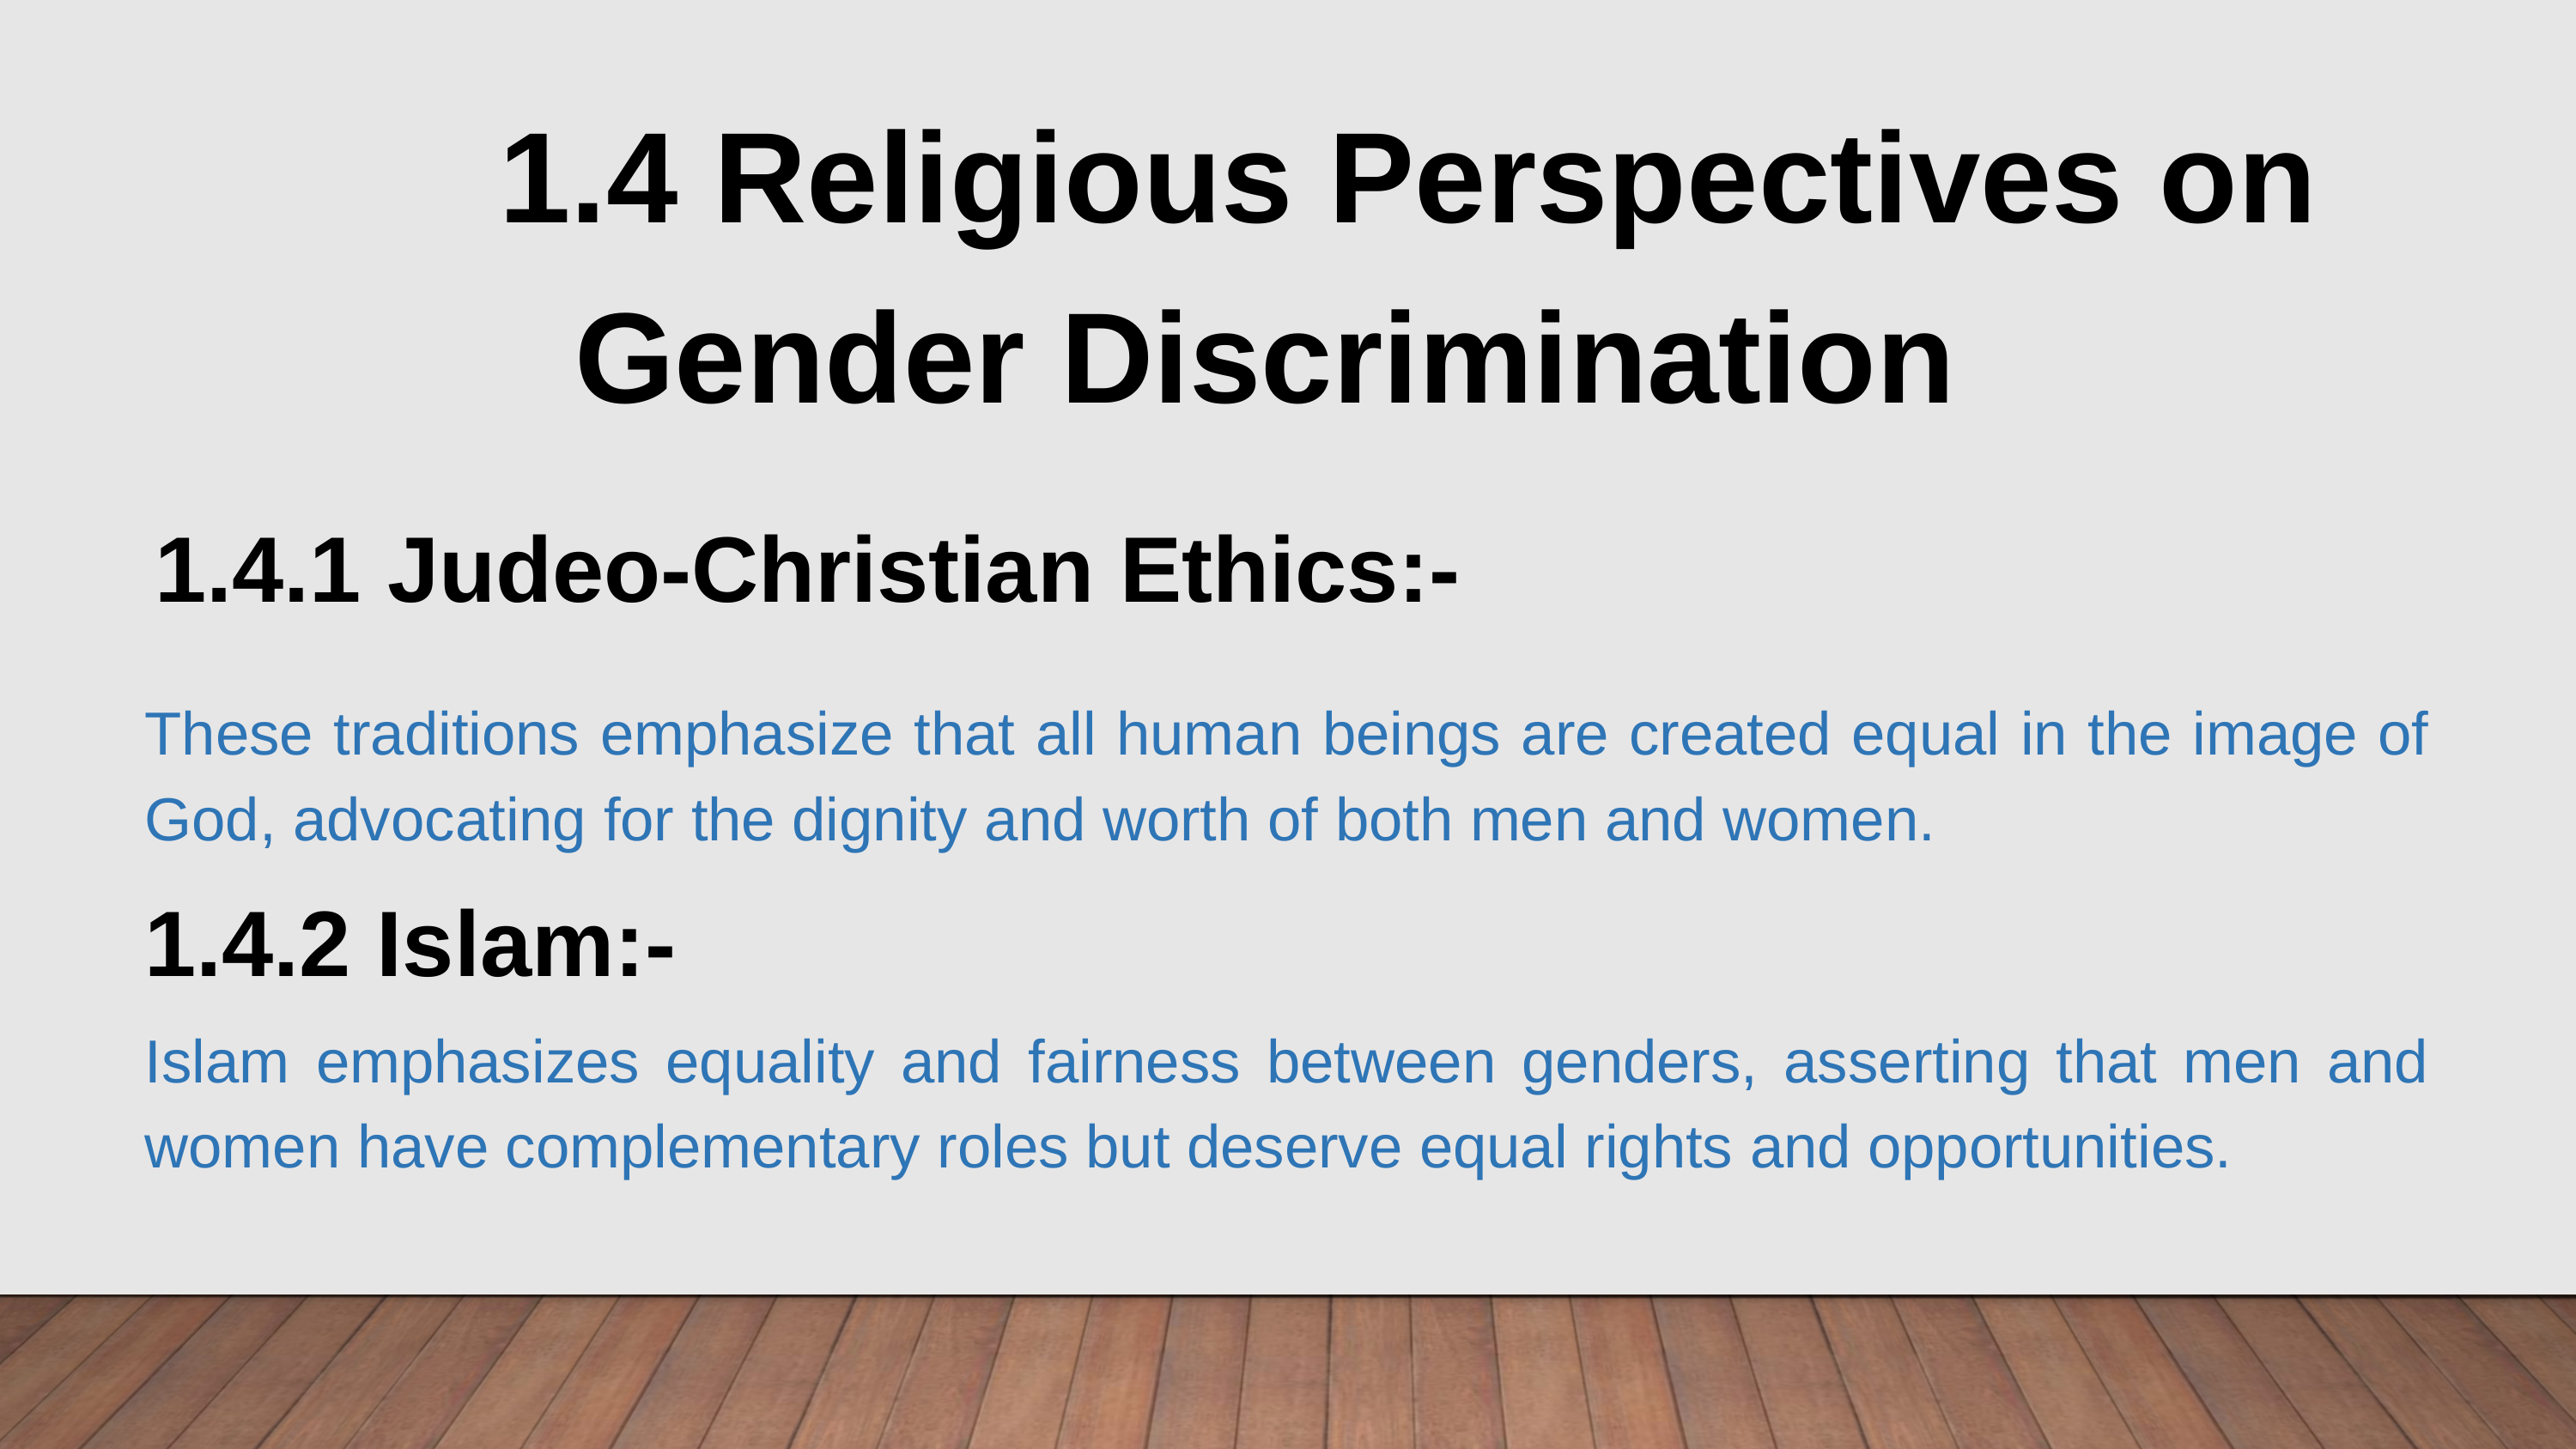

1.4 Religious Perspectives on Gender Discrimination
1.4.1 Judeo-Christian Ethics:-
These traditions emphasize that all human beings are created equal in the image of God, advocating for the dignity and worth of both men and women.
1.4.2 Islam:-
Islam emphasizes equality and fairness between genders, asserting that men and women have complementary roles but deserve equal rights and opportunities.